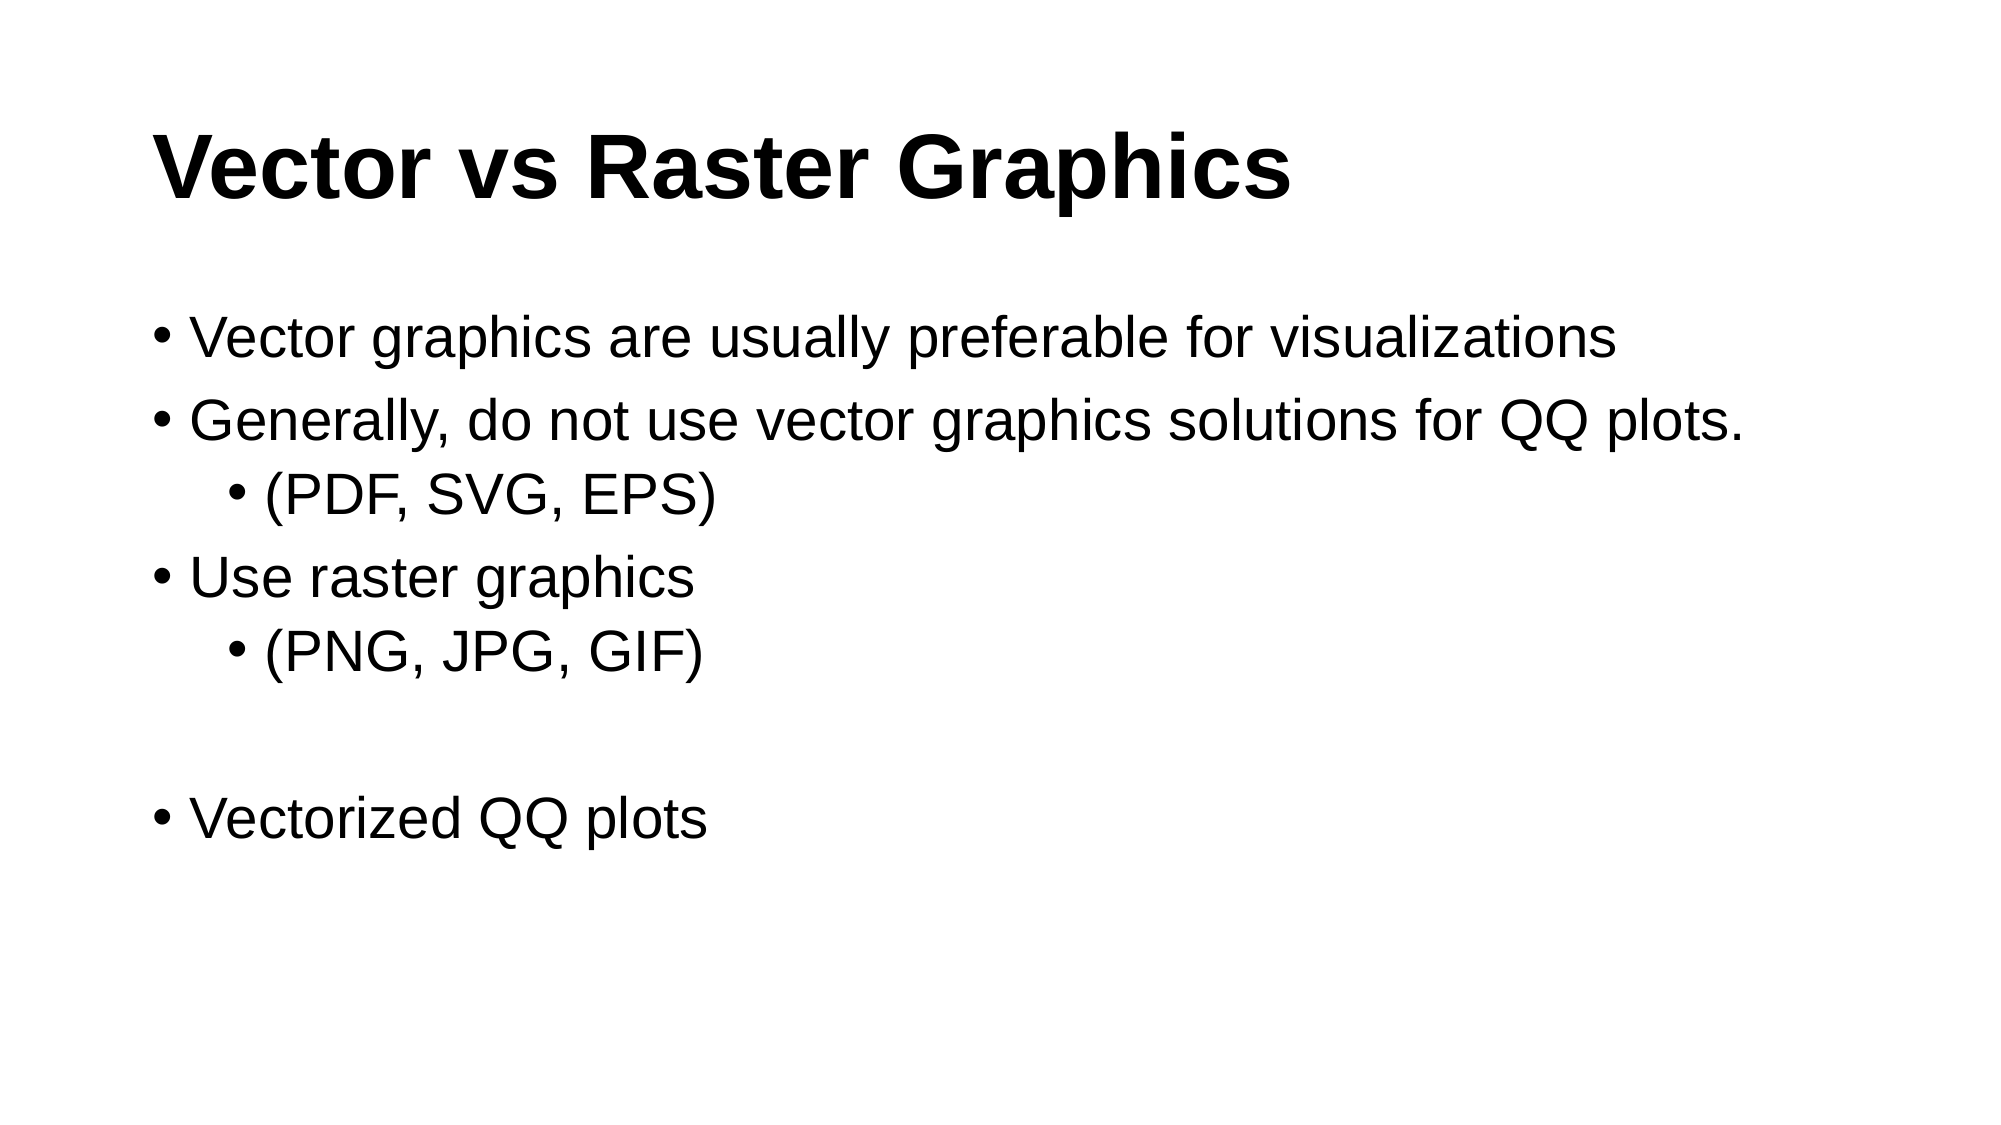

# Vector vs Raster Graphics
Vector graphics are usually preferable for visualizations
Generally, do not use vector graphics solutions for QQ plots.
(PDF, SVG, EPS)
Use raster graphics
(PNG, JPG, GIF)

Vectorized QQ plots